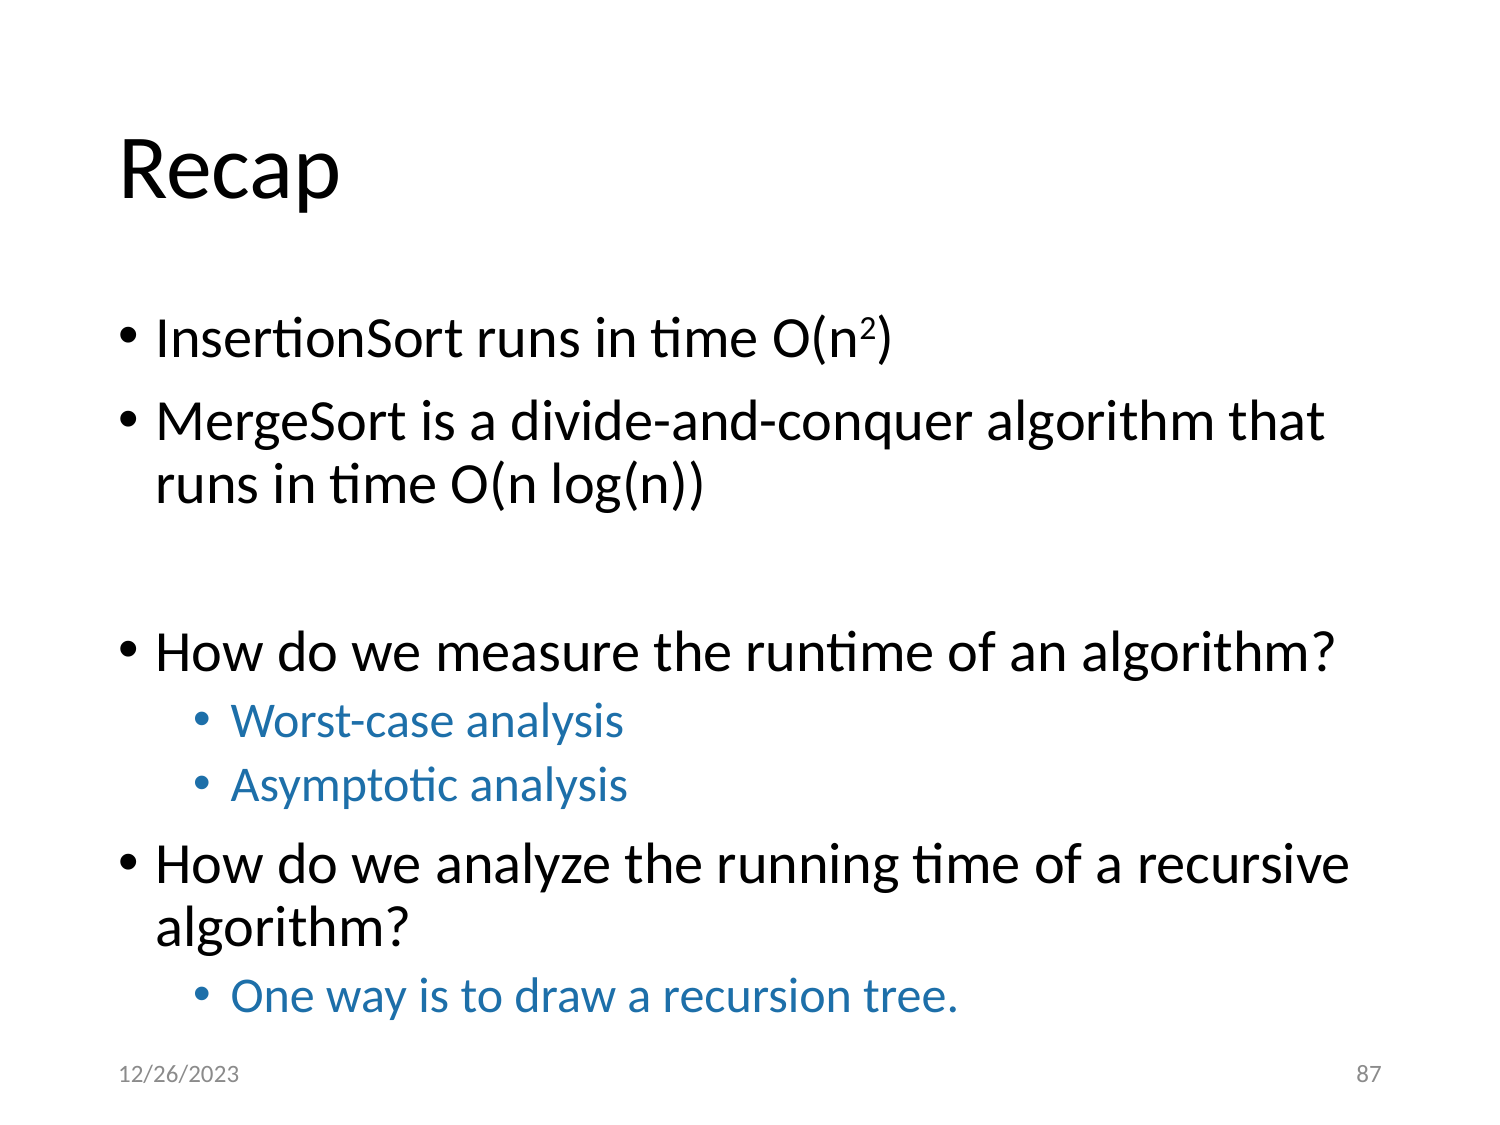

# Recap
InsertionSort runs in time O(n2)
MergeSort is a divide-and-conquer algorithm that runs in time O(n log(n))

How do we measure the runtime of an algorithm?
Worst-case analysis
Asymptotic analysis
How do we analyze the running time of a recursive algorithm?
One way is to draw a recursion tree.

12/26/2023
87